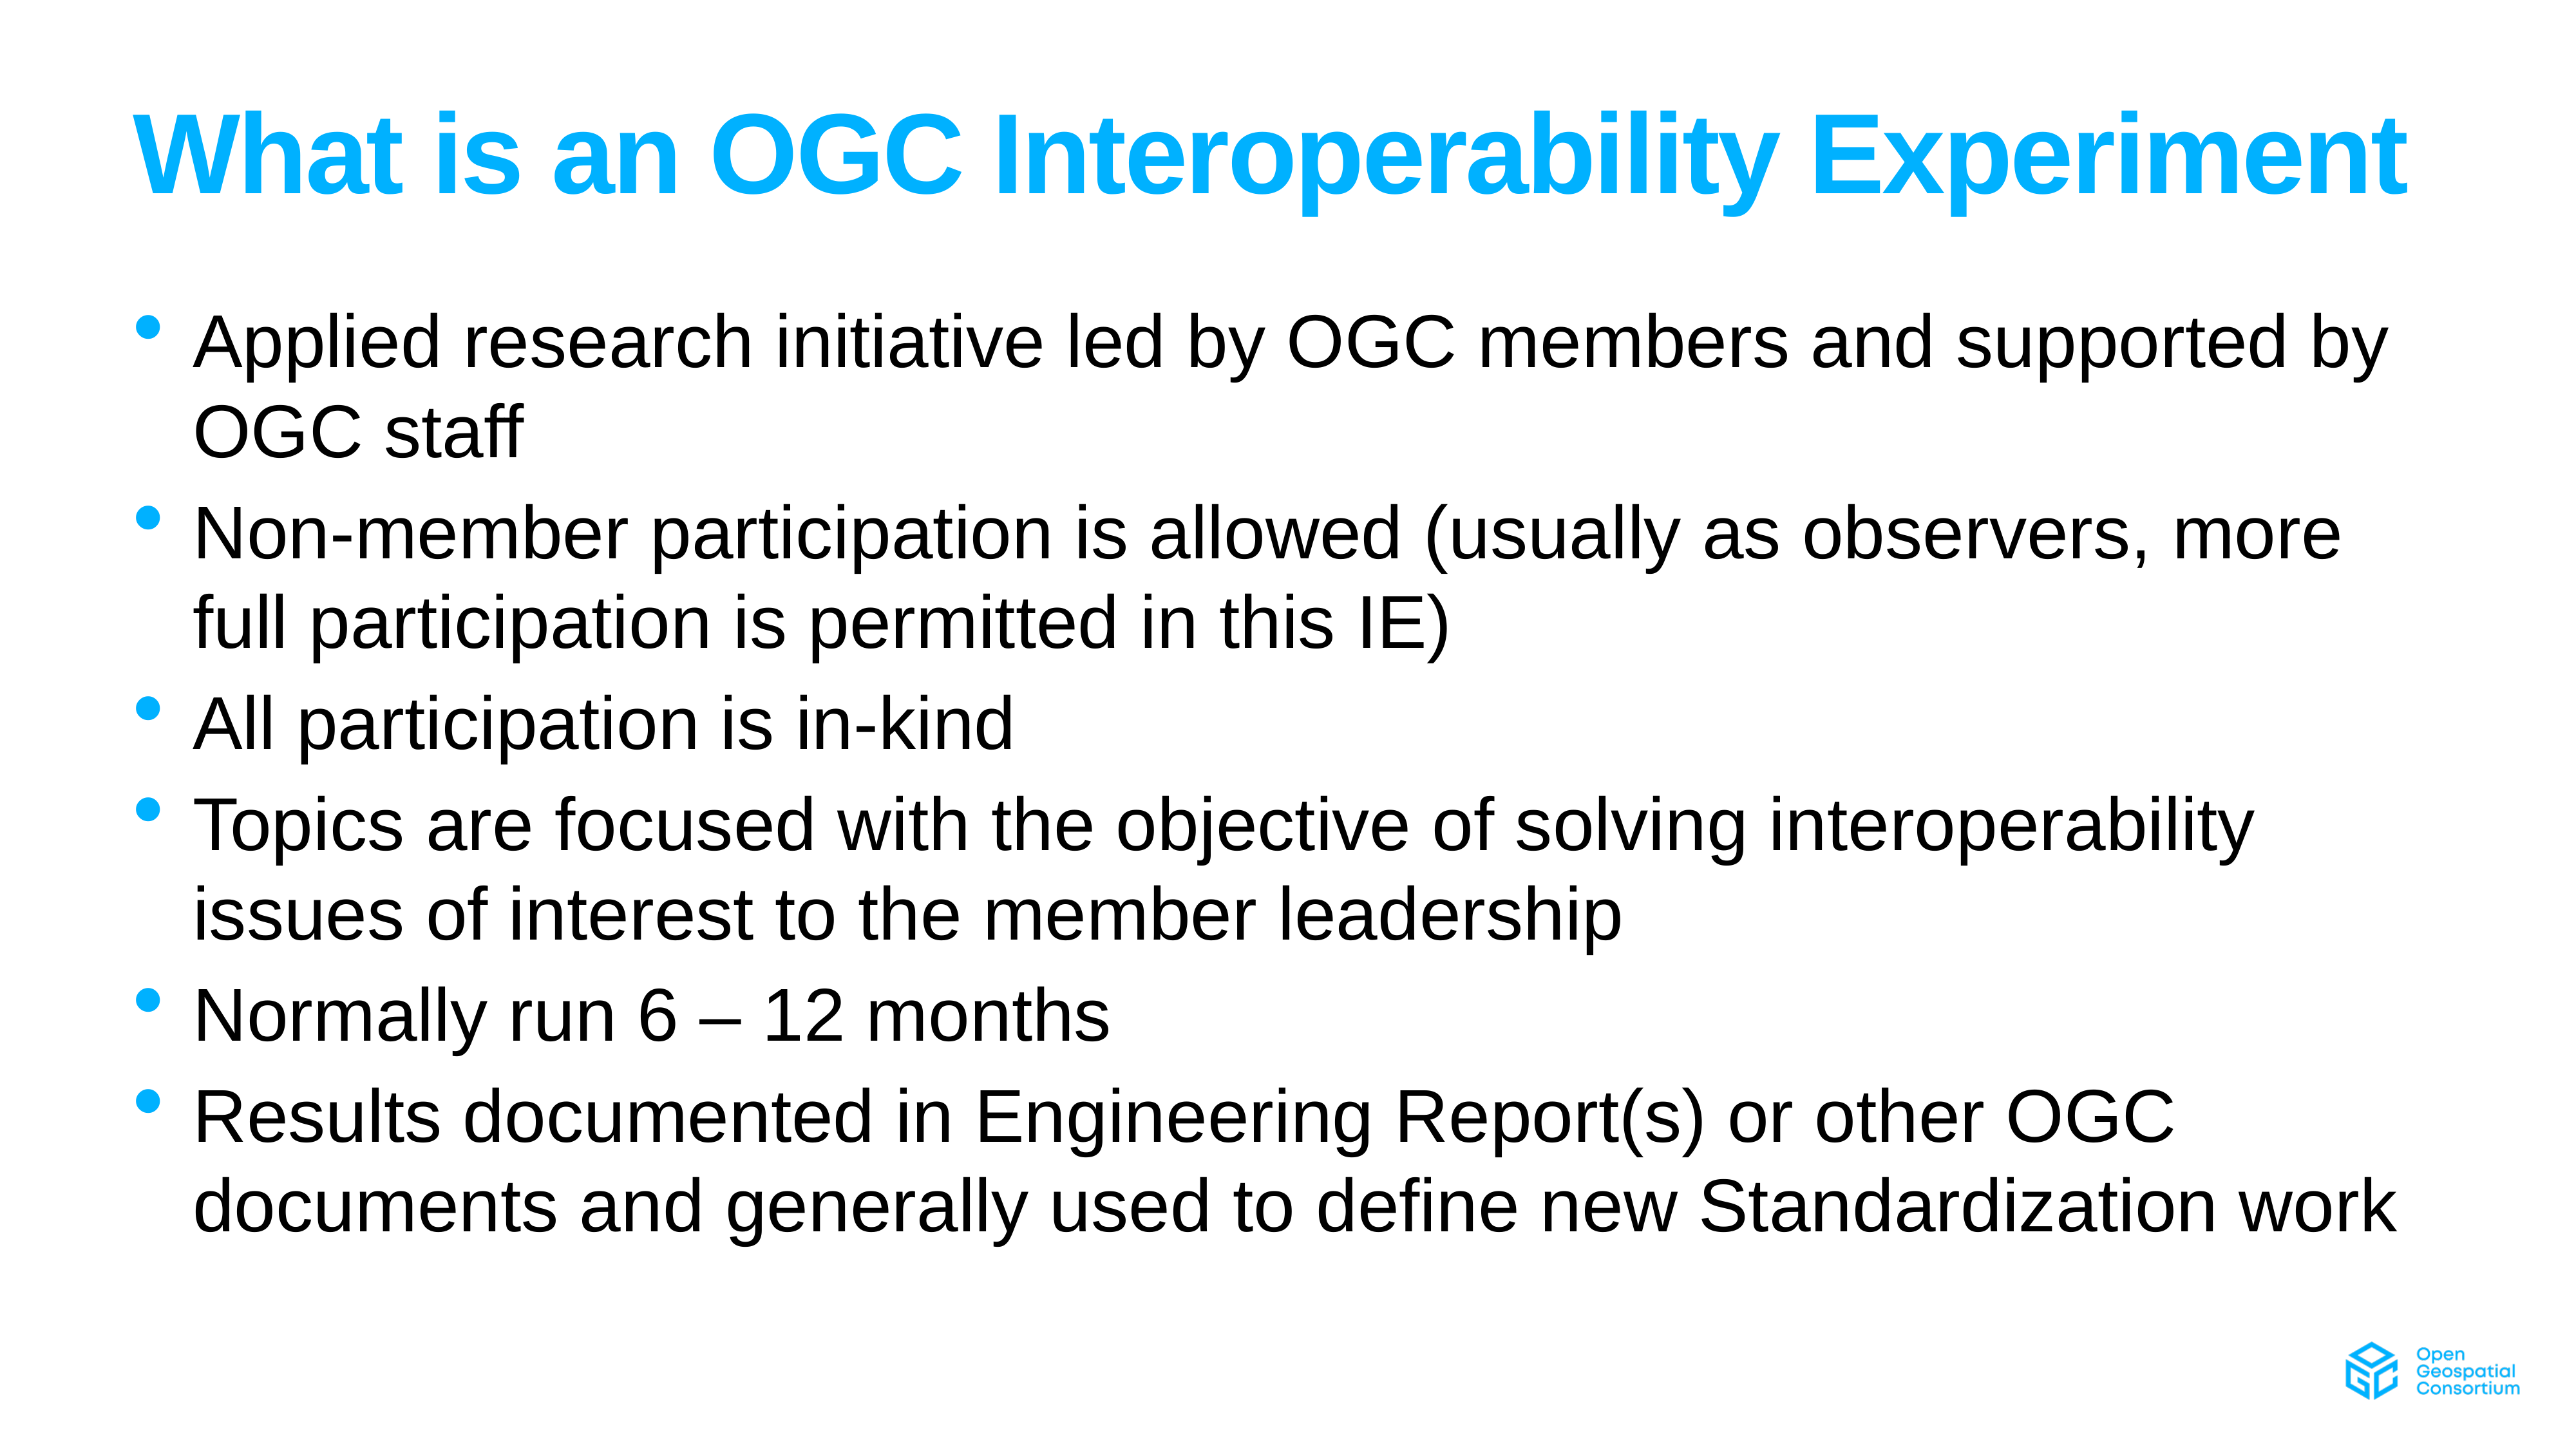

# What is an OGC Interoperability Experiment
Applied research initiative led by OGC members and supported by OGC staff
Non-member participation is allowed (usually as observers, more full participation is permitted in this IE)
All participation is in-kind
Topics are focused with the objective of solving interoperability issues of interest to the member leadership
Normally run 6 – 12 months
Results documented in Engineering Report(s) or other OGC documents and generally used to define new Standardization work